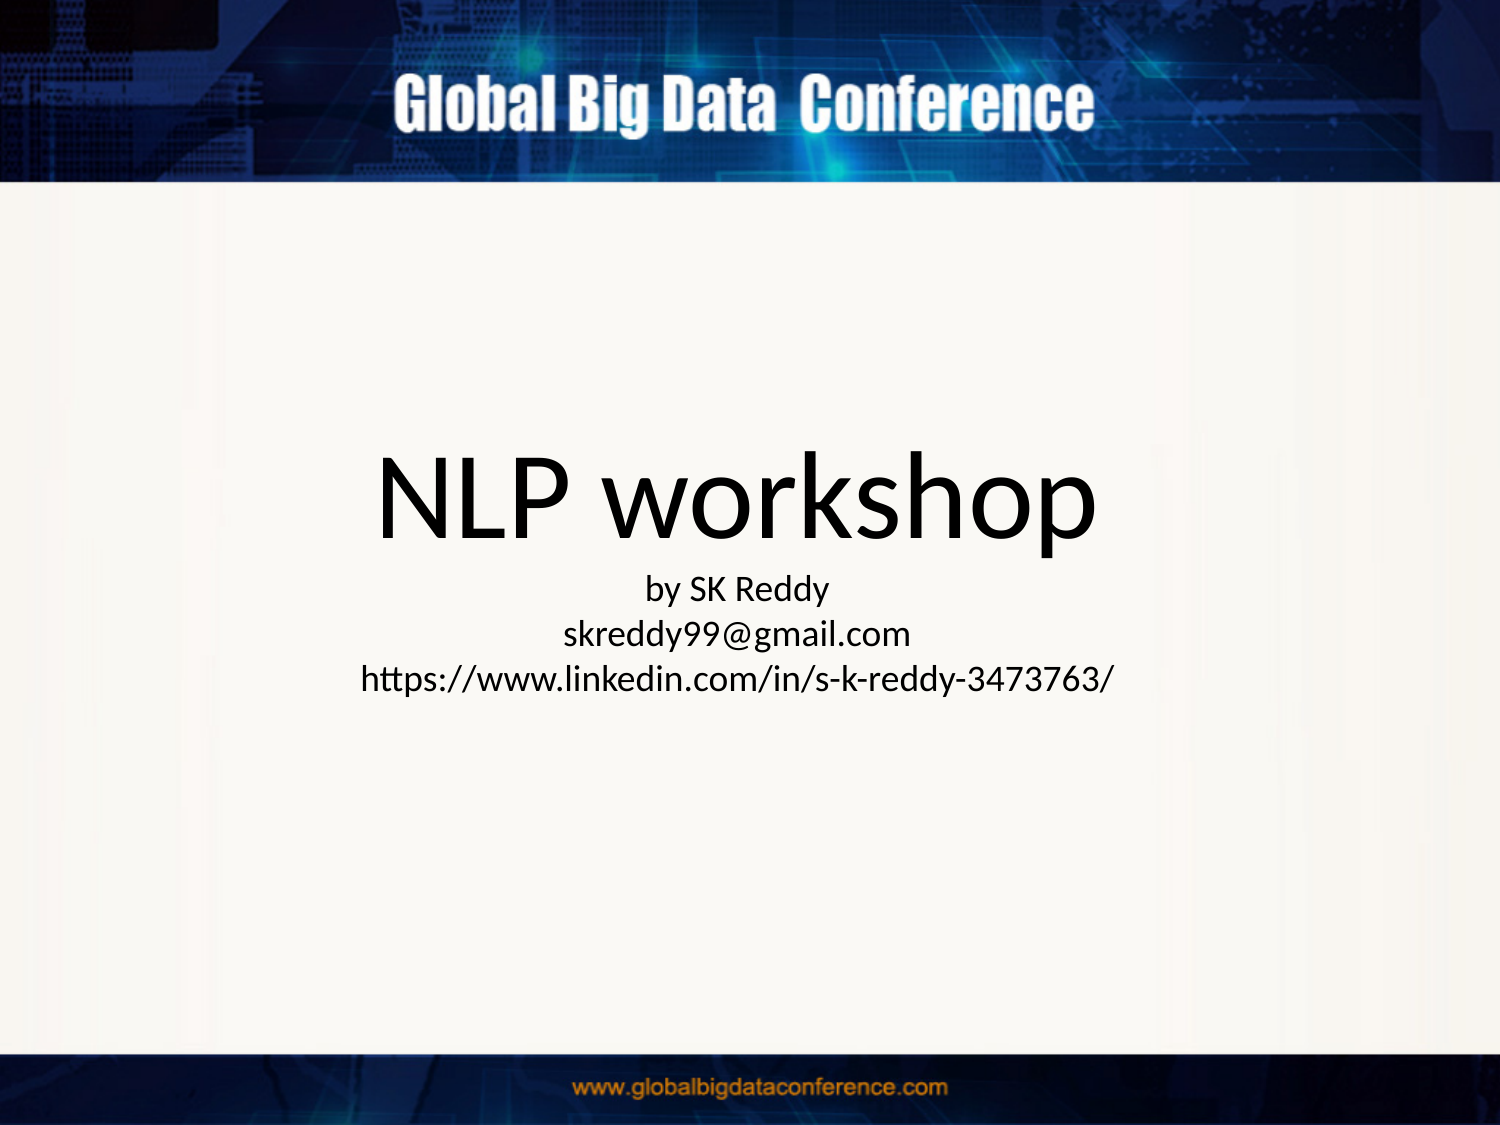

# NLP workshop by SK Reddy skreddy99@gmail.com https://www.linkedin.com/in/s-k-reddy-3473763/